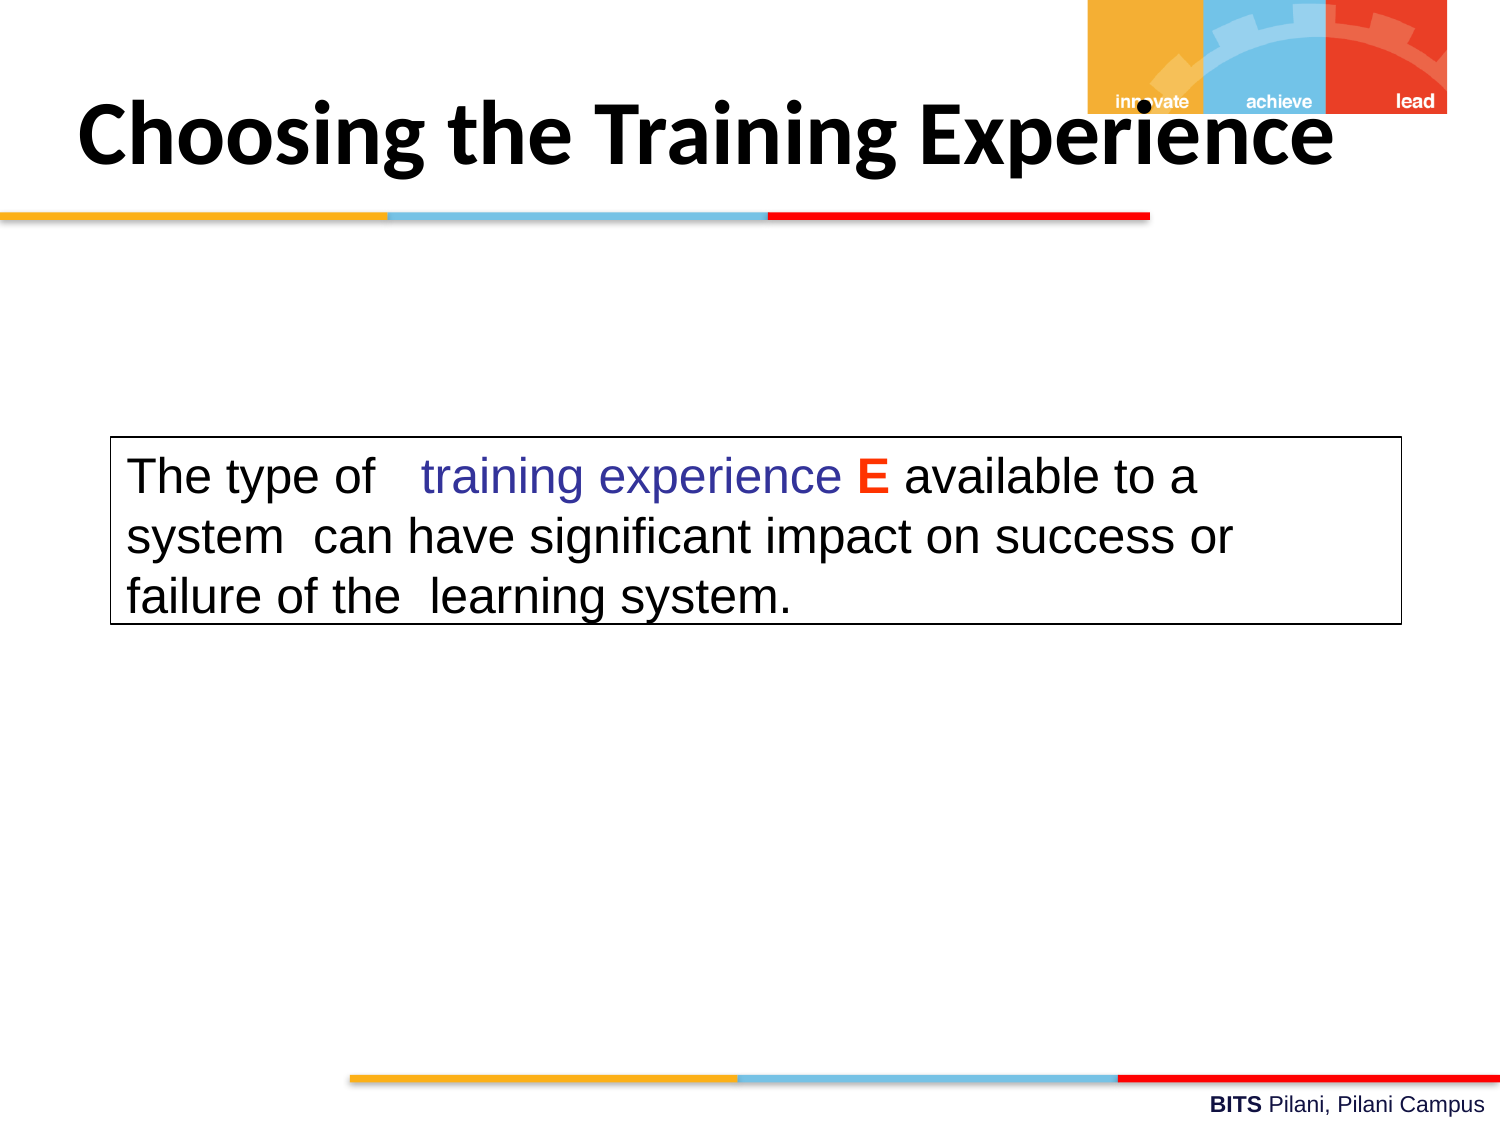

# Choosing the Training Experience
The type of	training experience E available to a system  can have significant impact on success or failure of the  learning system.